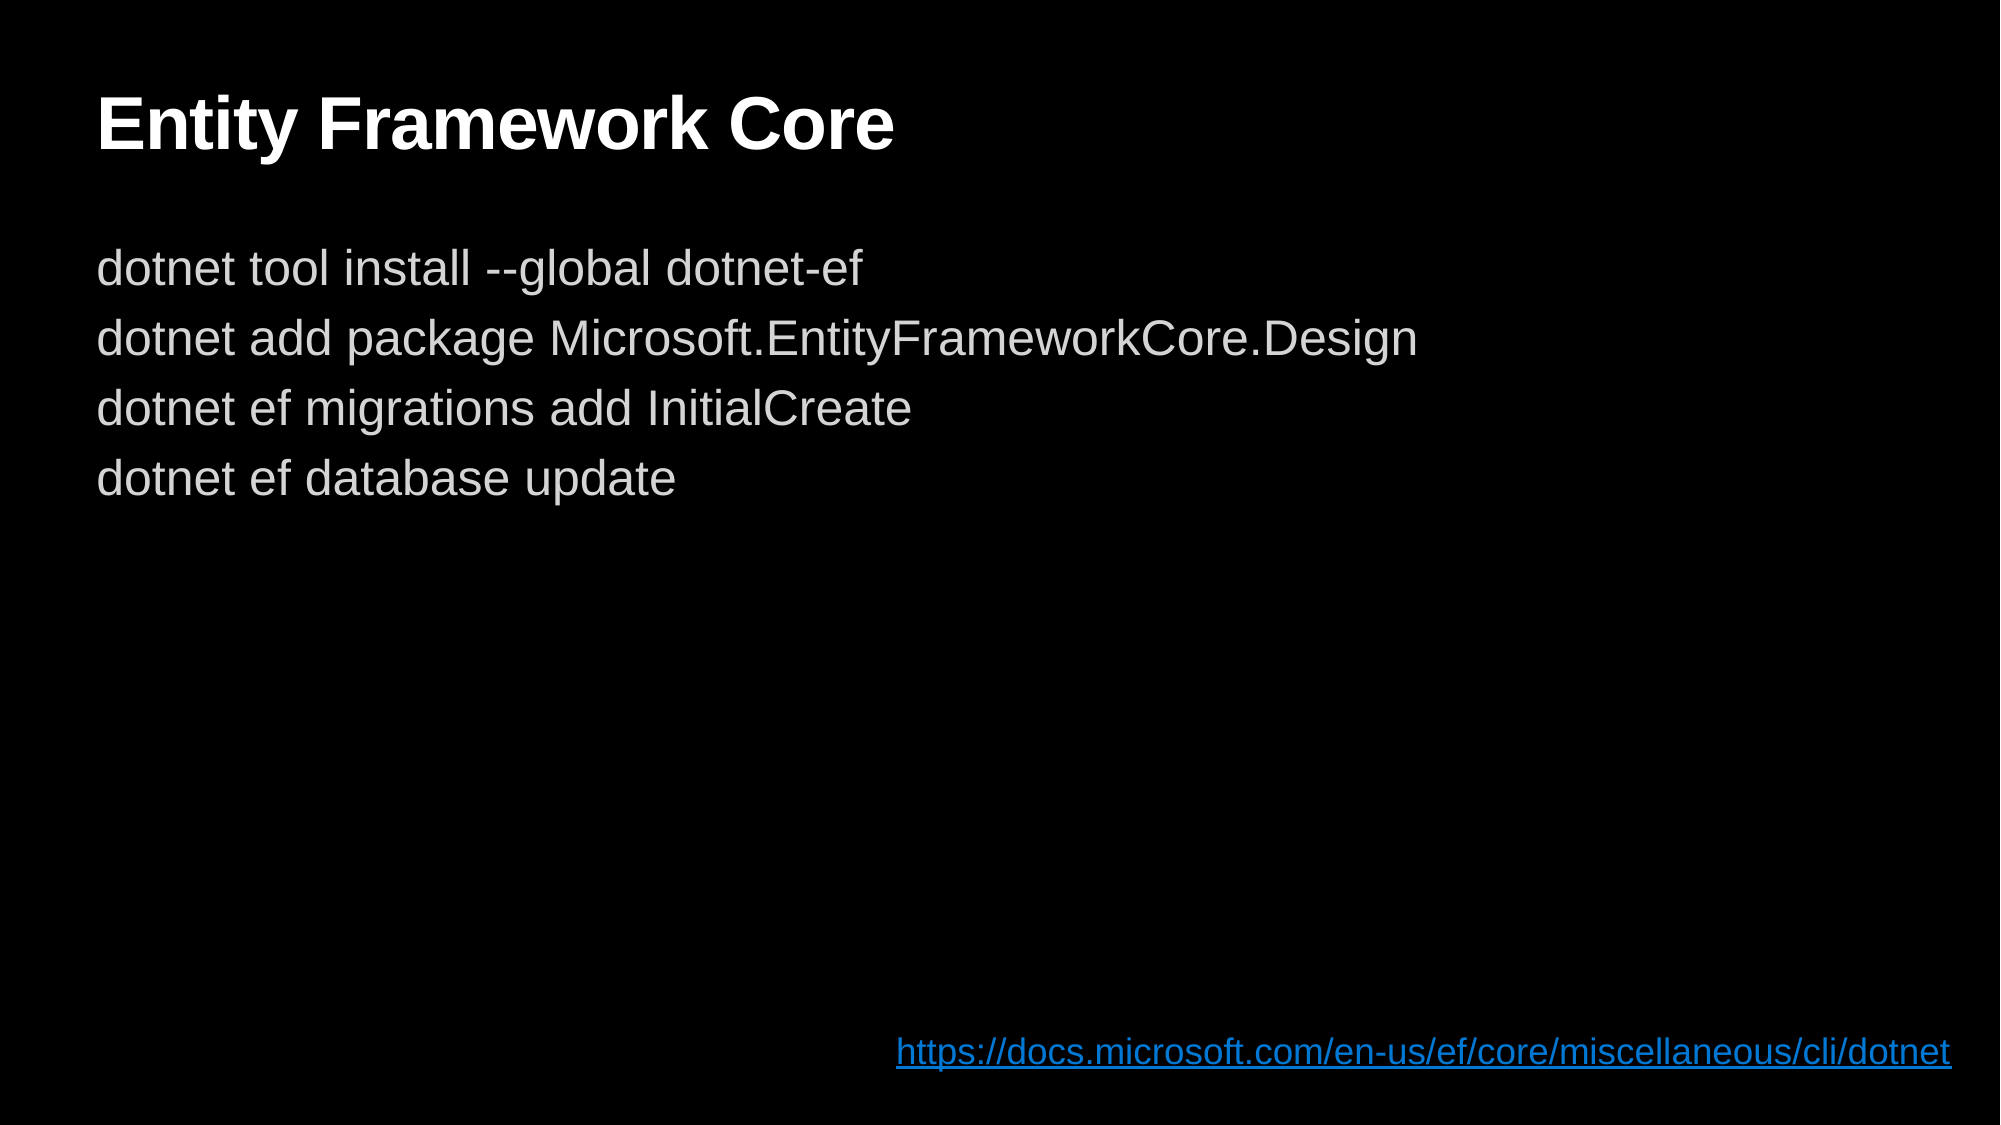

# Entity Framework Core
dotnet tool install --global dotnet-ef
dotnet add package Microsoft.EntityFrameworkCore.Design
dotnet ef migrations add InitialCreate
dotnet ef database update
https://docs.microsoft.com/en-us/ef/core/miscellaneous/cli/dotnet
https://docs.microsoft.com/en-us/ef/core/modeling/